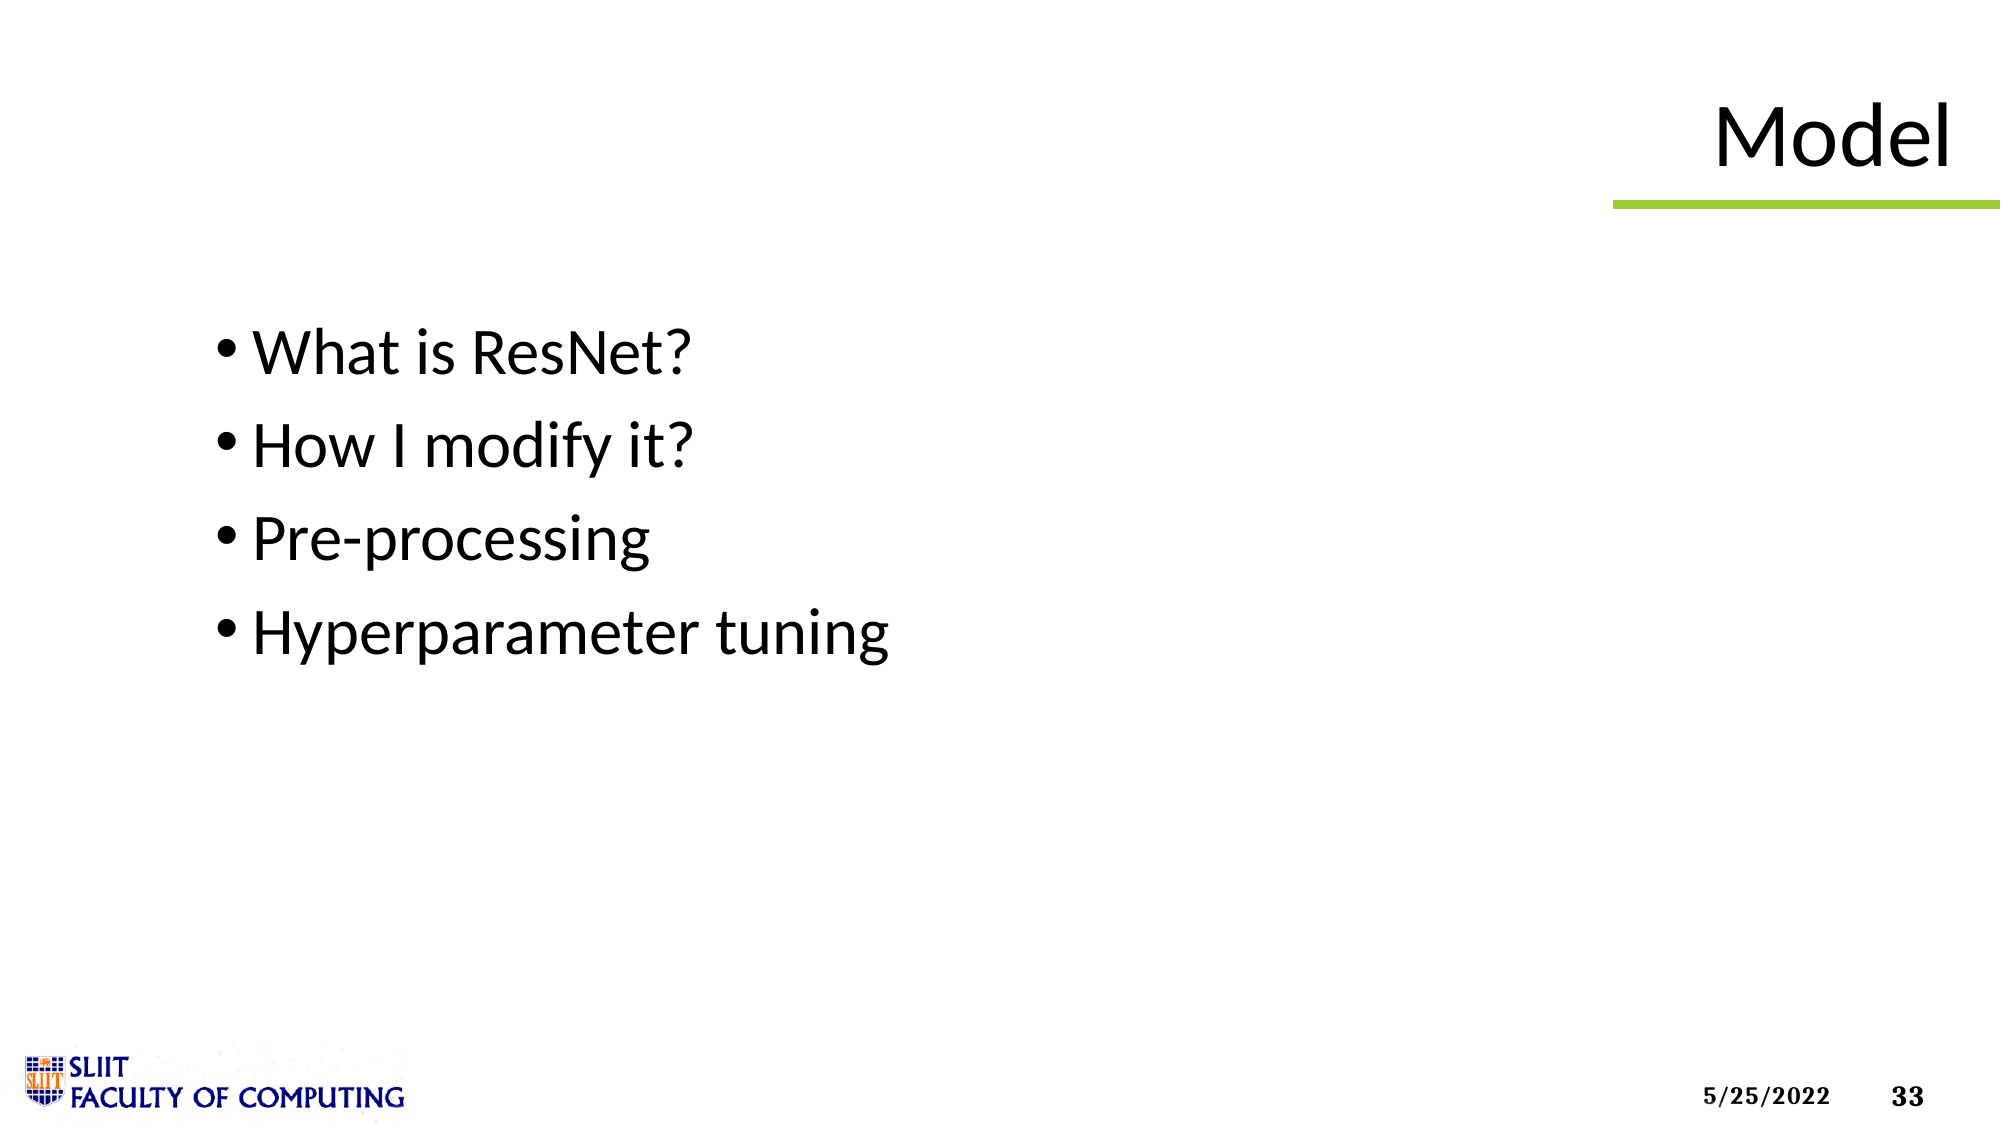

# Model
What is ResNet?
How I modify it?
Pre-processing
Hyperparameter tuning